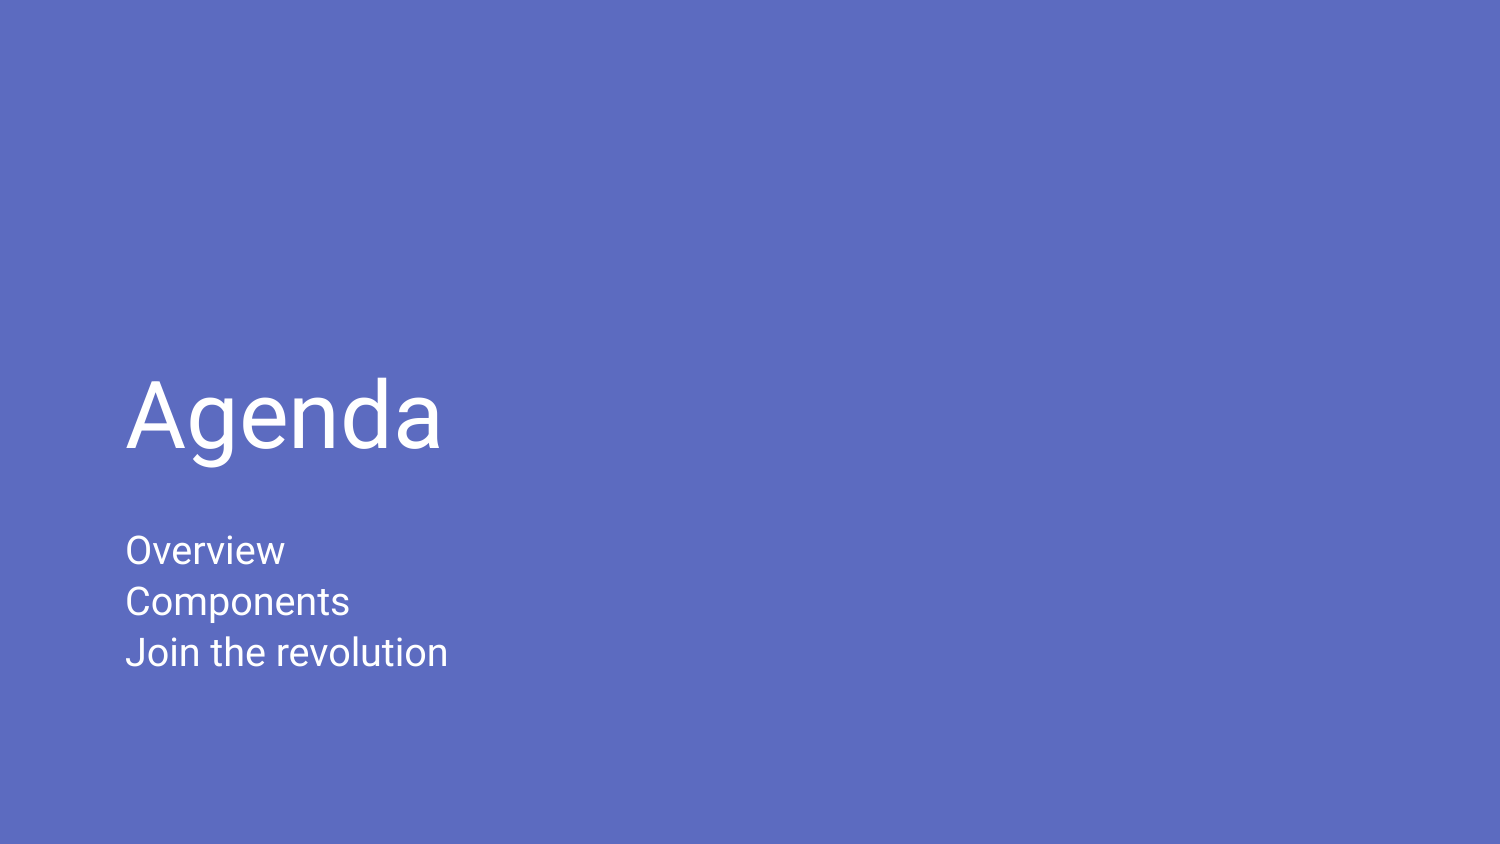

# Agenda
Overview
Components
Join the revolution